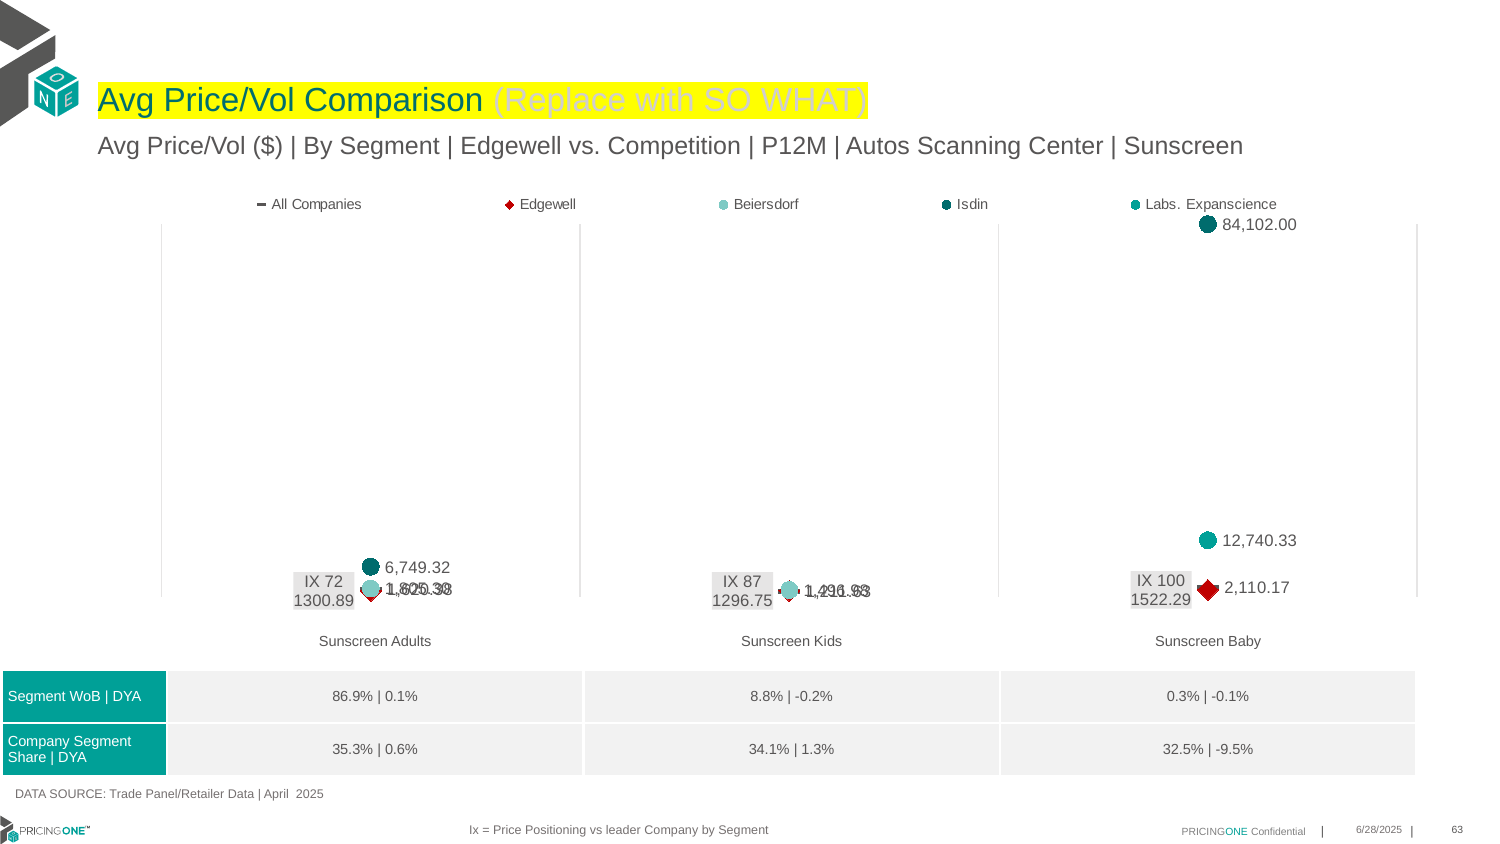

# Avg Price/Vol Comparison (Replace with SO WHAT)
Avg Price/Vol ($) | By Segment | Edgewell vs. Competition | P12M | Autos Scanning Center | Sunscreen

### Chart

| Category | All Companies | Edgewell | Beiersdorf | Isdin | Labs. Expanscience |
|---|---|---|---|---|---|
| IX 72 | 1620.38 | 1300.89 | 1805.3 | 6749.32 | None |
| IX 87 | 1211.63 | 1296.75 | 1496.98 | None | None |
| IX 100 | 2110.17 | 1522.29 | None | 84102.0 | 12740.33 |
|  | Sunscreen Adults | Sunscreen Kids | Sunscreen Baby |
| --- | --- | --- | --- |
| Segment WoB | DYA | 86.9% | 0.1% | 8.8% | -0.2% | 0.3% | -0.1% |
| Company Segment Share | DYA | 35.3% | 0.6% | 34.1% | 1.3% | 32.5% | -9.5% |
DATA SOURCE: Trade Panel/Retailer Data | April  2025
Ix = Price Positioning vs leader Company by Segment
6/28/2025
63